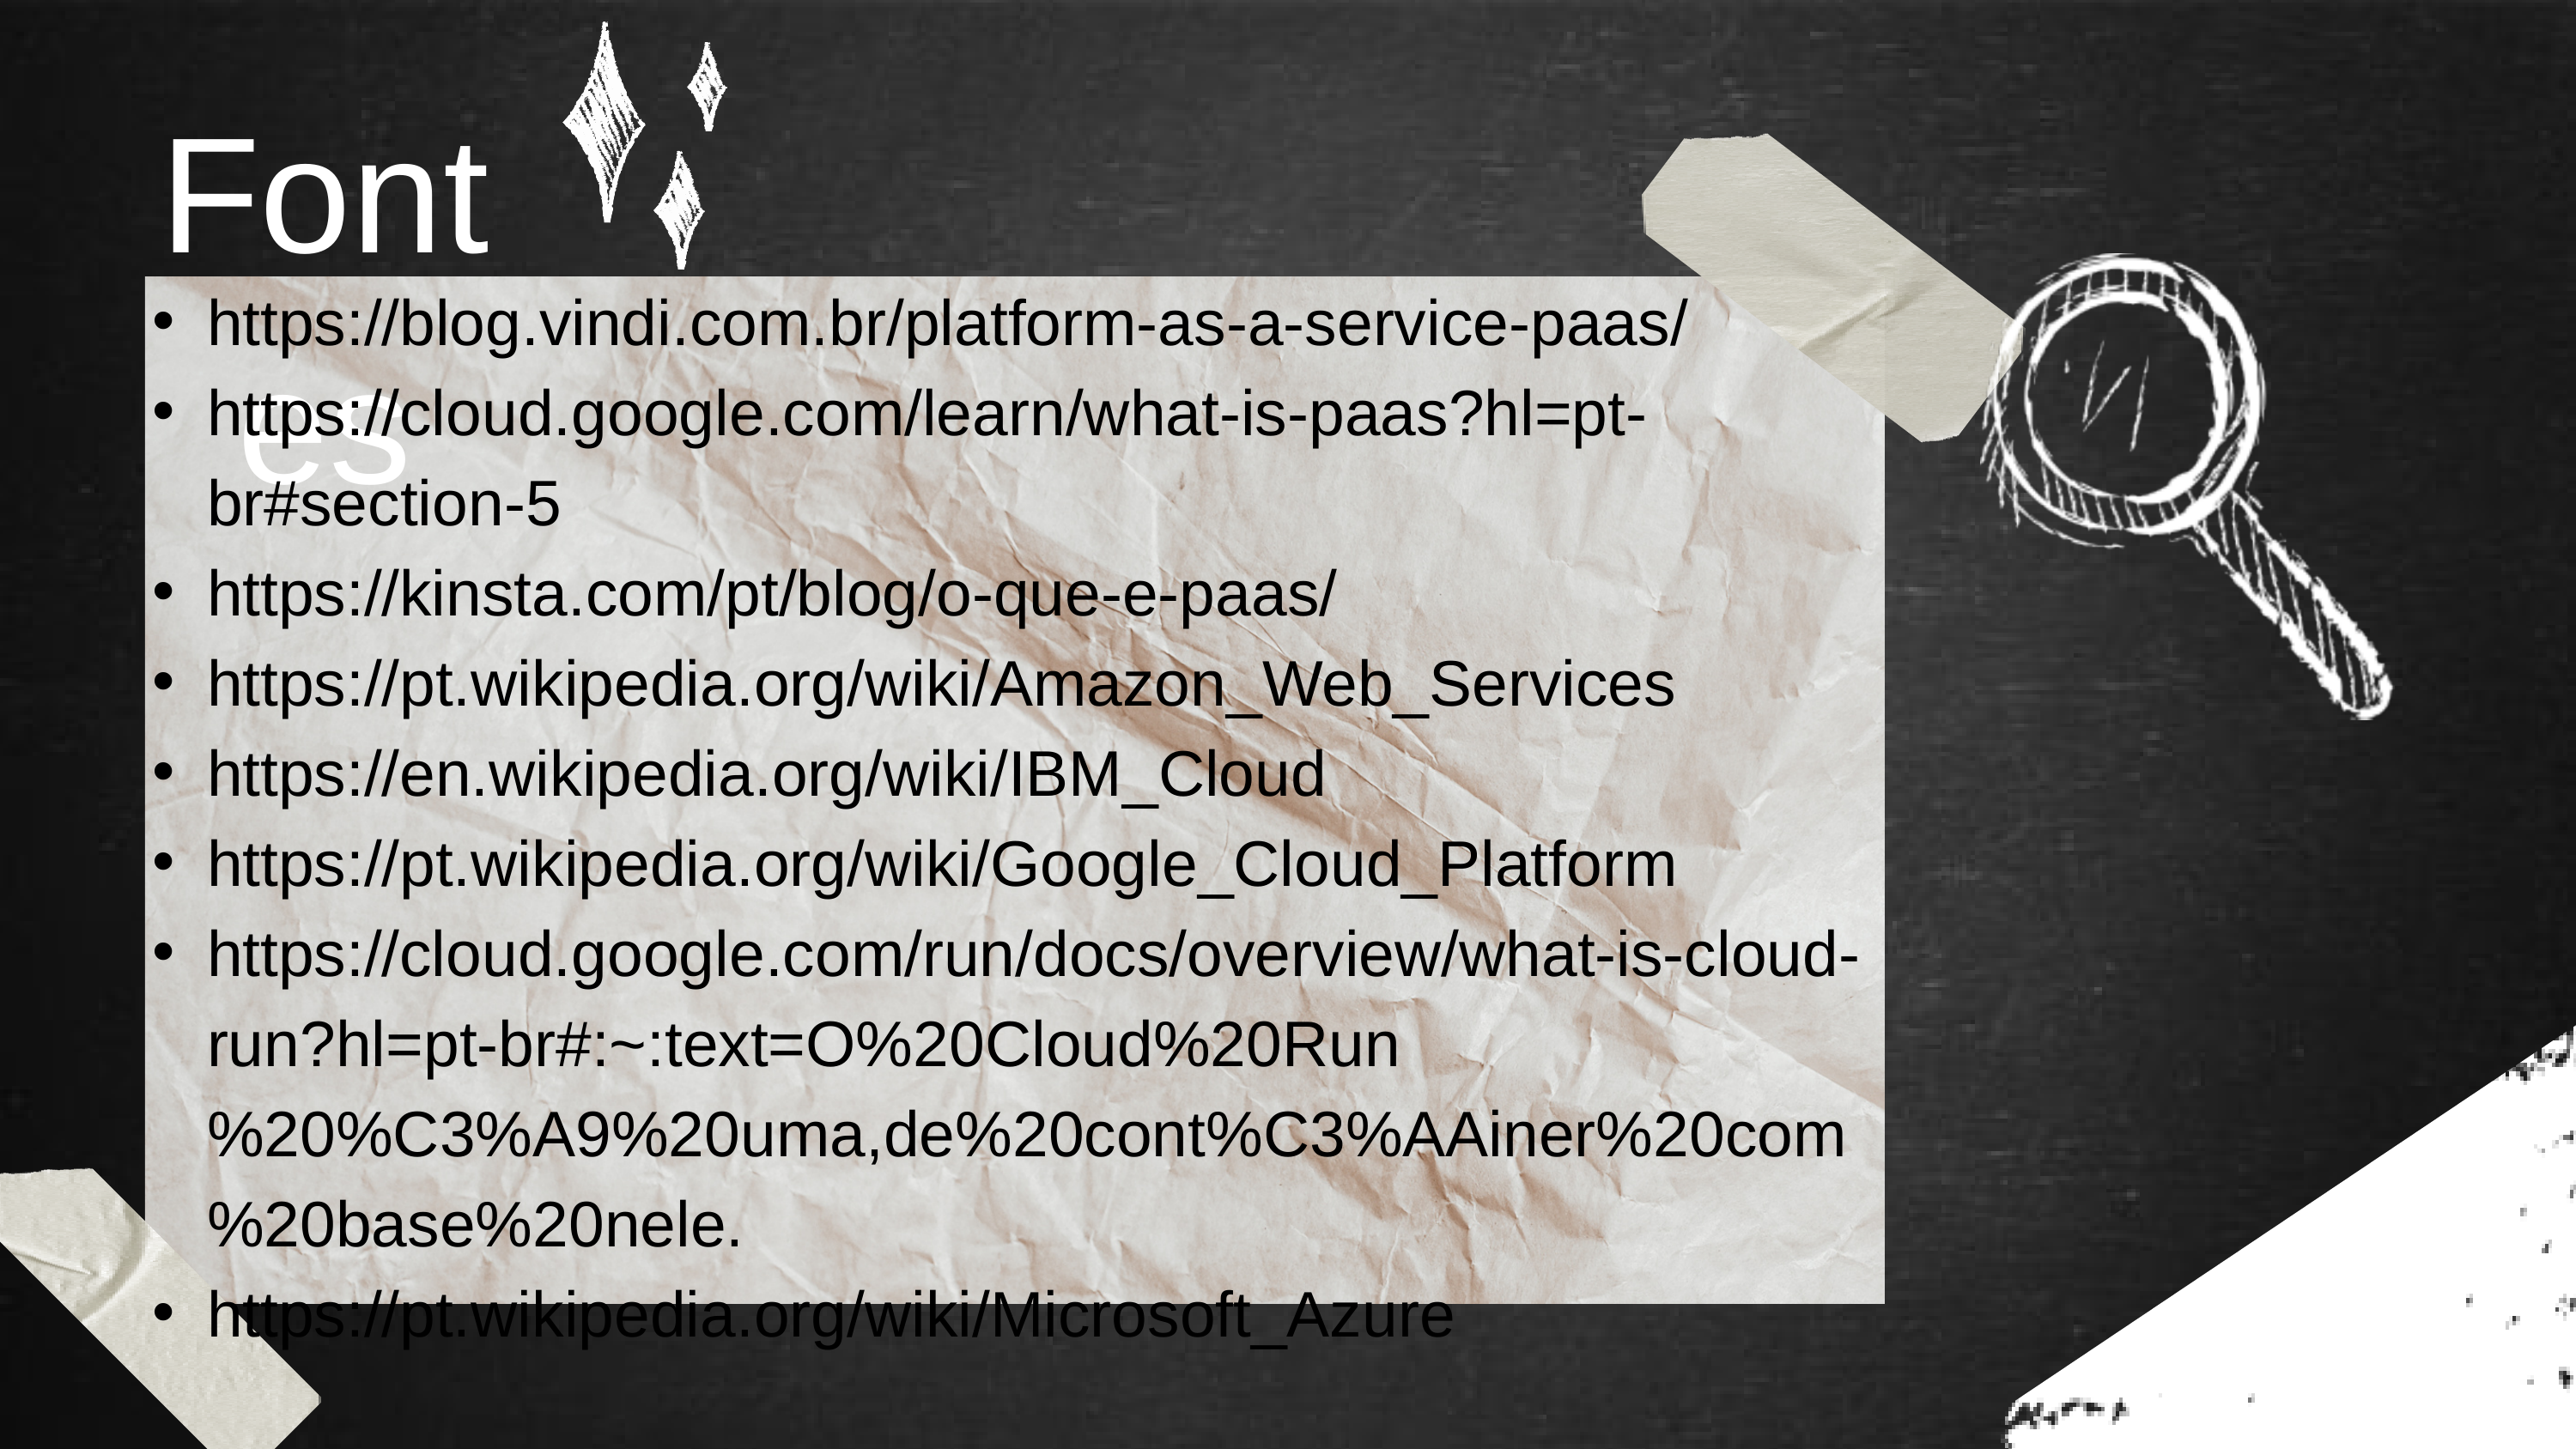

Fontes

https://blog.vindi.com.br/platform-as-a-service-paas/
https://cloud.google.com/learn/what-is-paas?hl=pt-br#section-5
https://kinsta.com/pt/blog/o-que-e-paas/
https://pt.wikipedia.org/wiki/Amazon_Web_Services
https://en.wikipedia.org/wiki/IBM_Cloud
https://pt.wikipedia.org/wiki/Google_Cloud_Platform
https://cloud.google.com/run/docs/overview/what-is-cloud-run?hl=pt-br#:~:text=O%20Cloud%20Run%20%C3%A9%20uma,de%20cont%C3%AAiner%20com%20base%20nele.
https://pt.wikipedia.org/wiki/Microsoft_Azure